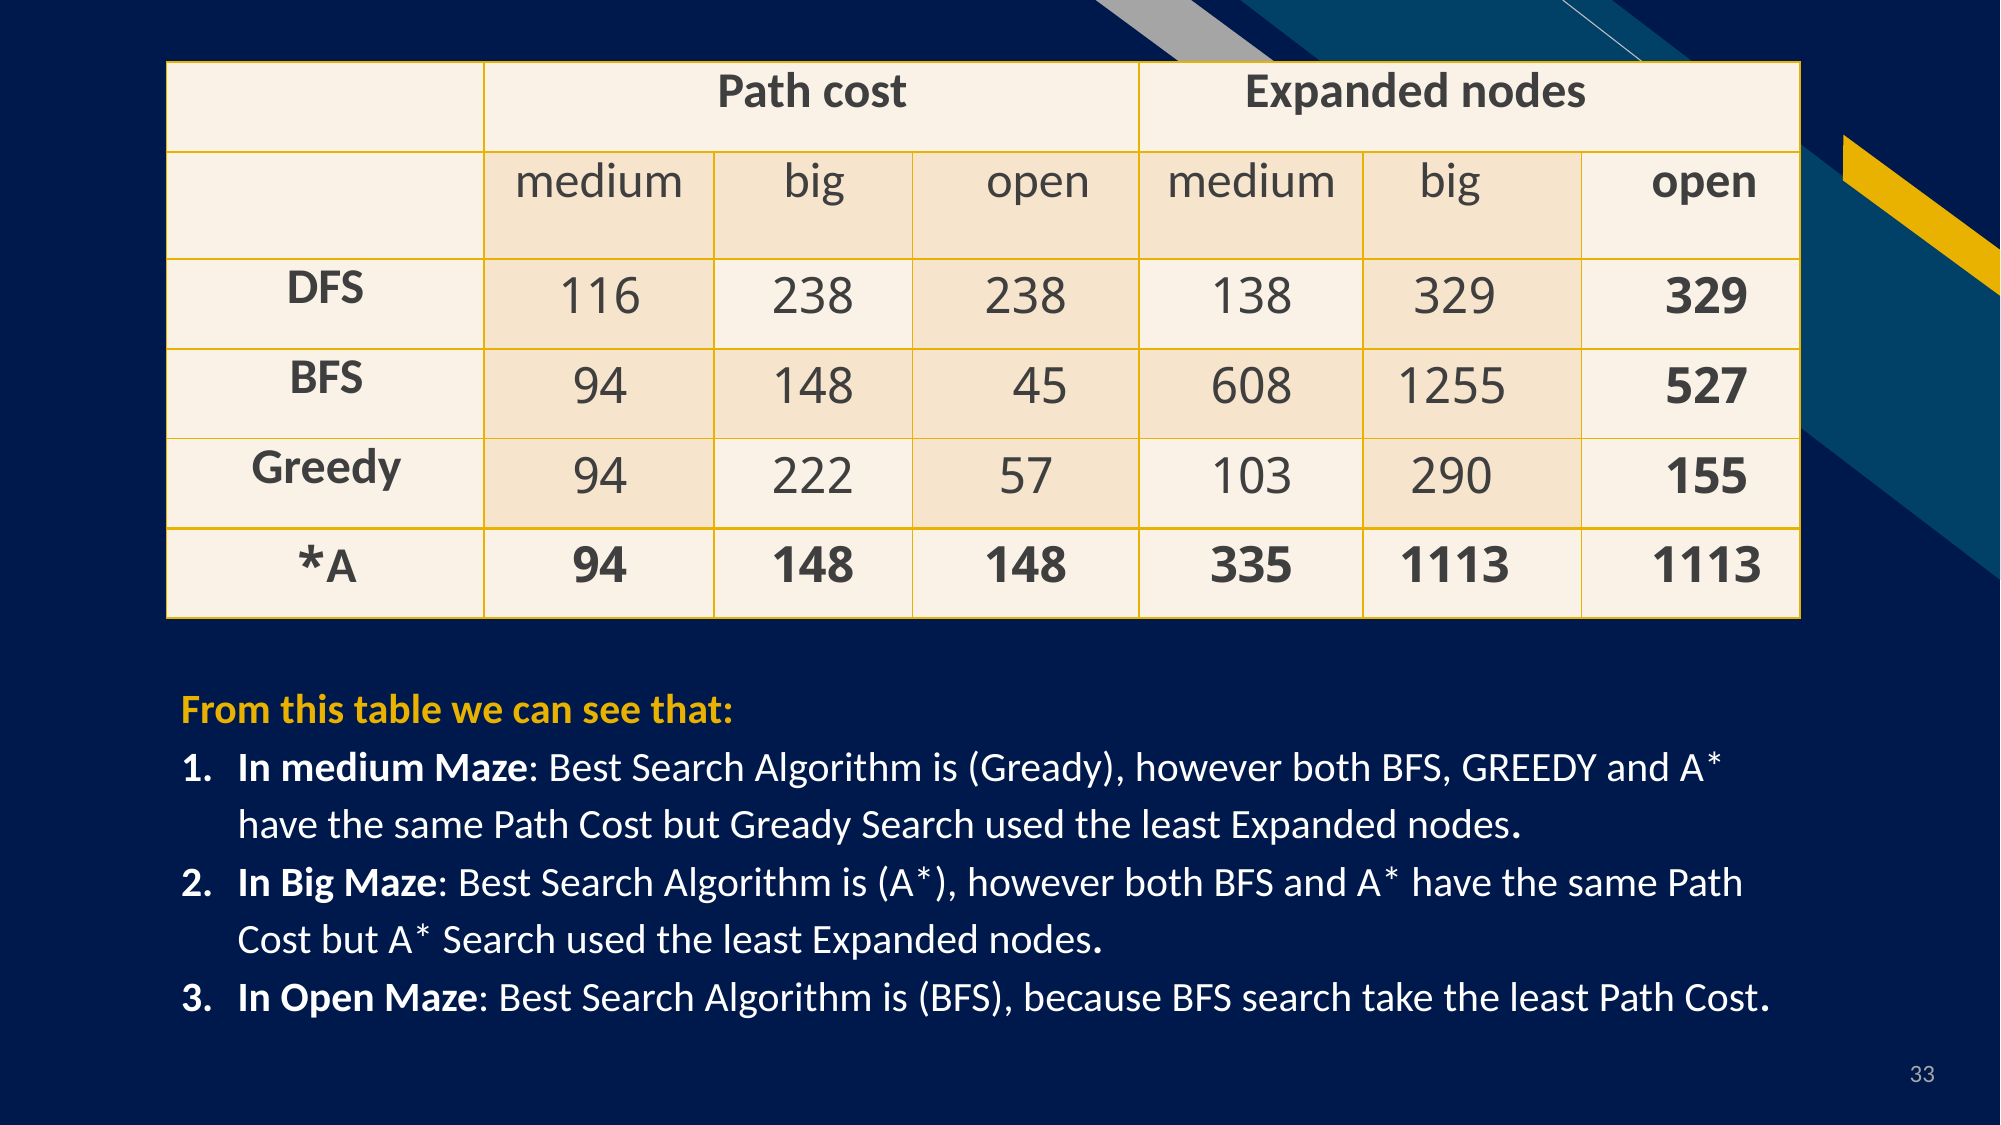

|  | Path cost |  |  | Expanded nodes |  |  |
| --- | --- | --- | --- | --- | --- | --- |
|  | medium | big | open | medium | big | open |
| DFS | 116 | 238 | 238 | 138 | 329 | 329 |
| BFS | 94 | 148 | 45 | 608 | 1255 | 527 |
| Greedy | 94 | 222 | 57 | 103 | 290 | 155 |
| A\* | 94 | 148 | 148 | 335 | 1113 | 1113 |

From this table we can see that:
In medium Maze: Best Search Algorithm is (Gready), however both BFS, GREEDY and A* have the same Path Cost but Gready Search used the least Expanded nodes.
In Big Maze: Best Search Algorithm is (A*), however both BFS and A* have the same Path Cost but A* Search used the least Expanded nodes.
In Open Maze: Best Search Algorithm is (BFS), because BFS search take the least Path Cost.
33